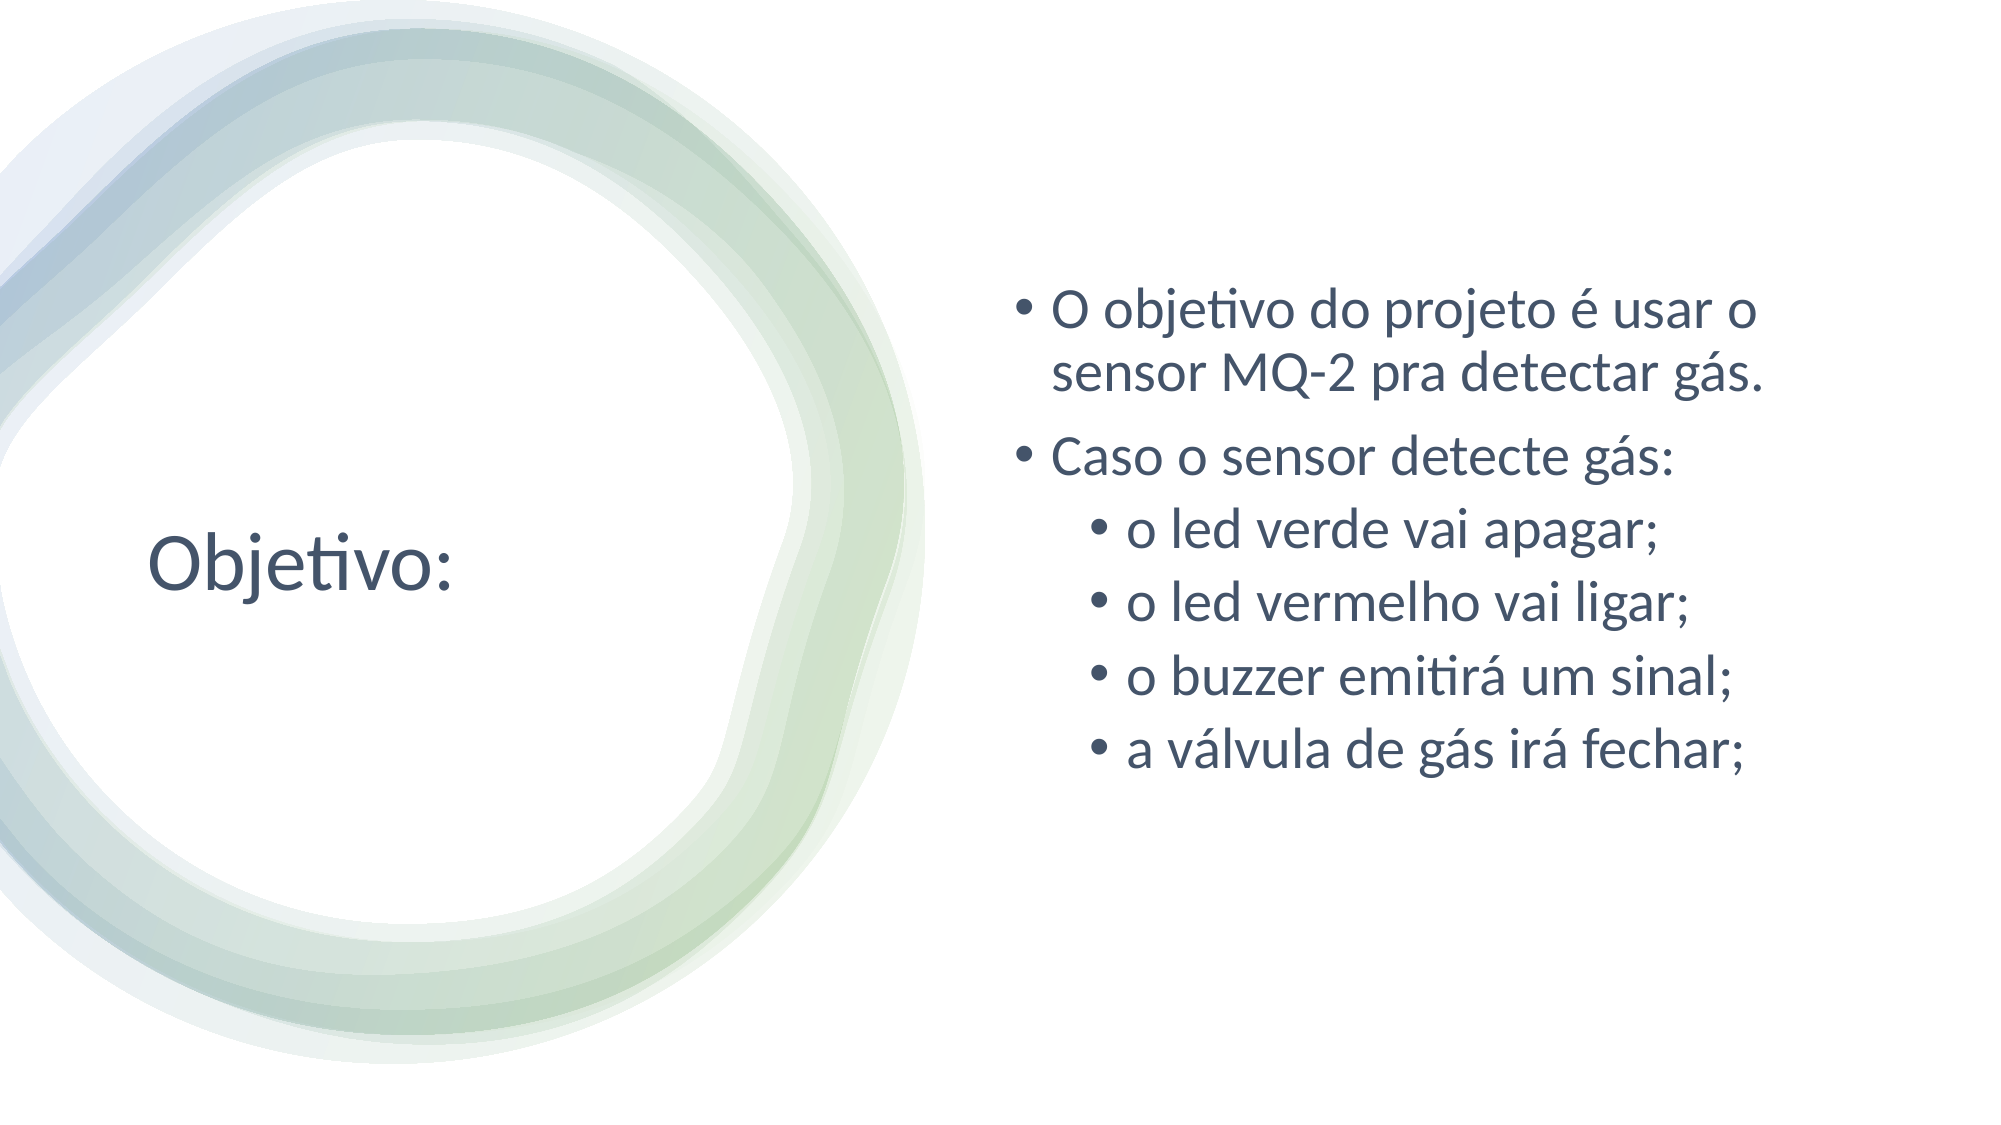

O objetivo do projeto é usar o sensor MQ-2 pra detectar gás.
Caso o sensor detecte gás:
o led verde vai apagar;
o led vermelho vai ligar;
o buzzer emitirá um sinal;
a válvula de gás irá fechar;

# Objetivo: